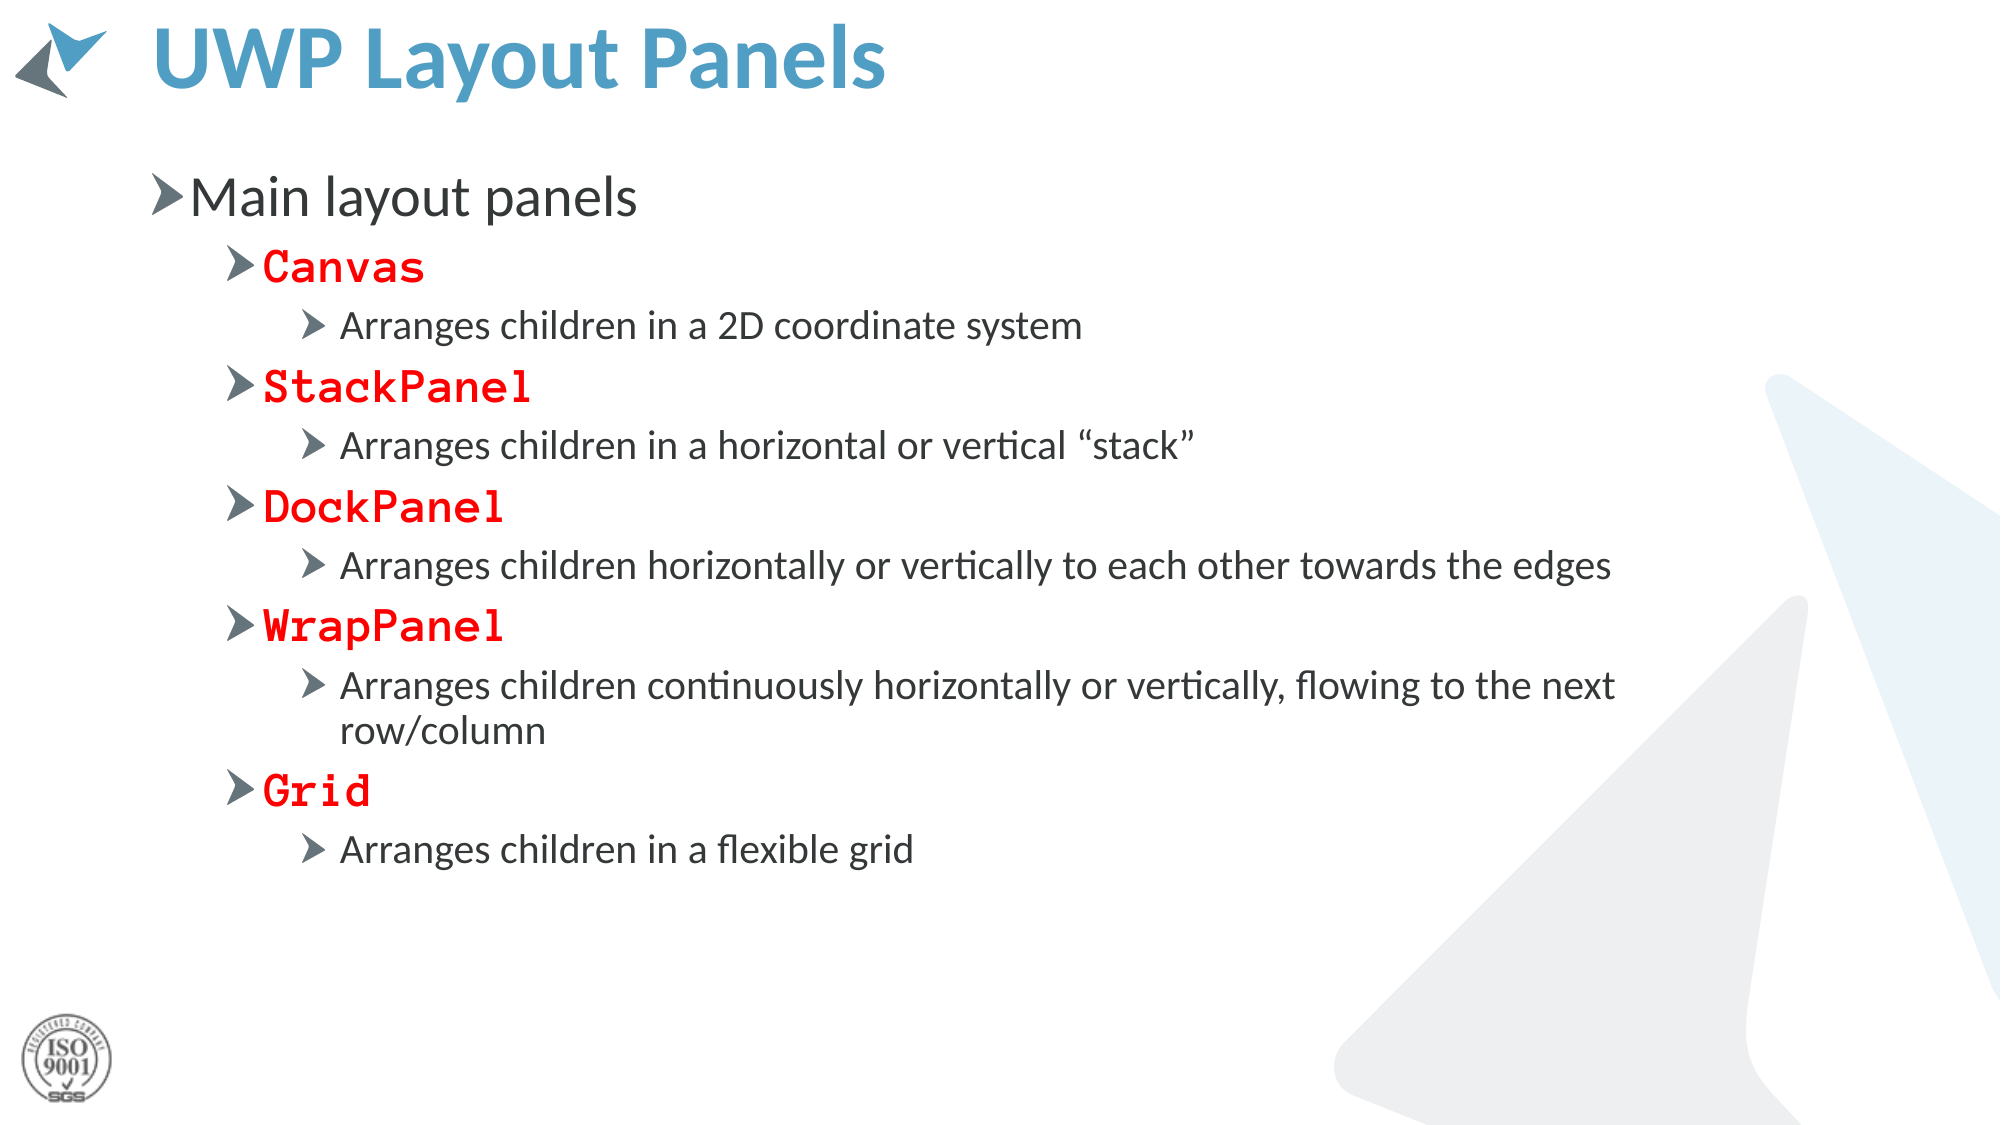

# UWP Layout Panels
Main layout panels
Canvas
Arranges children in a 2D coordinate system
StackPanel
Arranges children in a horizontal or vertical “stack”
DockPanel
Arranges children horizontally or vertically to each other towards the edges
WrapPanel
Arranges children continuously horizontally or vertically, flowing to the next row/column
Grid
Arranges children in a flexible grid